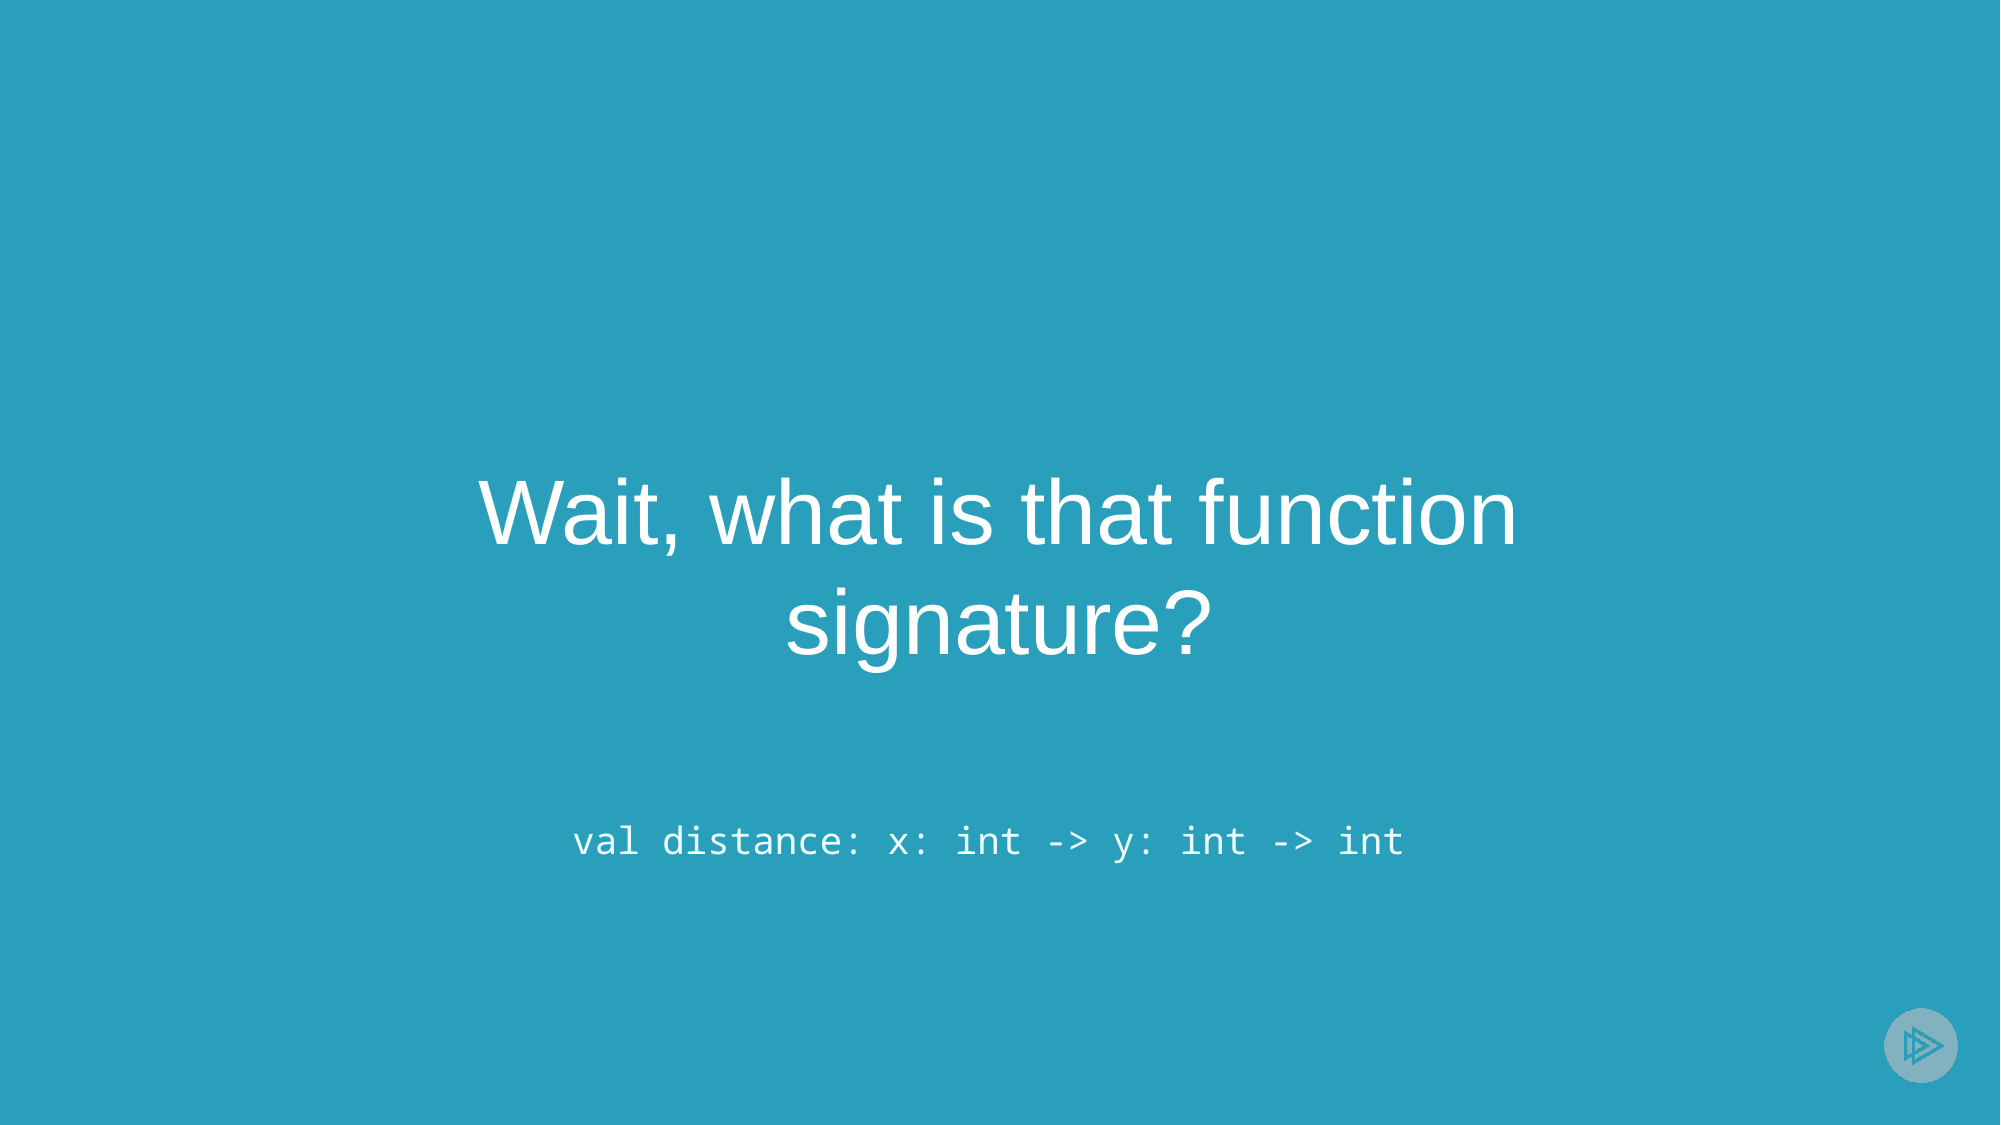

# Wait, what is that function signature?
val distance: x: int -> y: int -> int